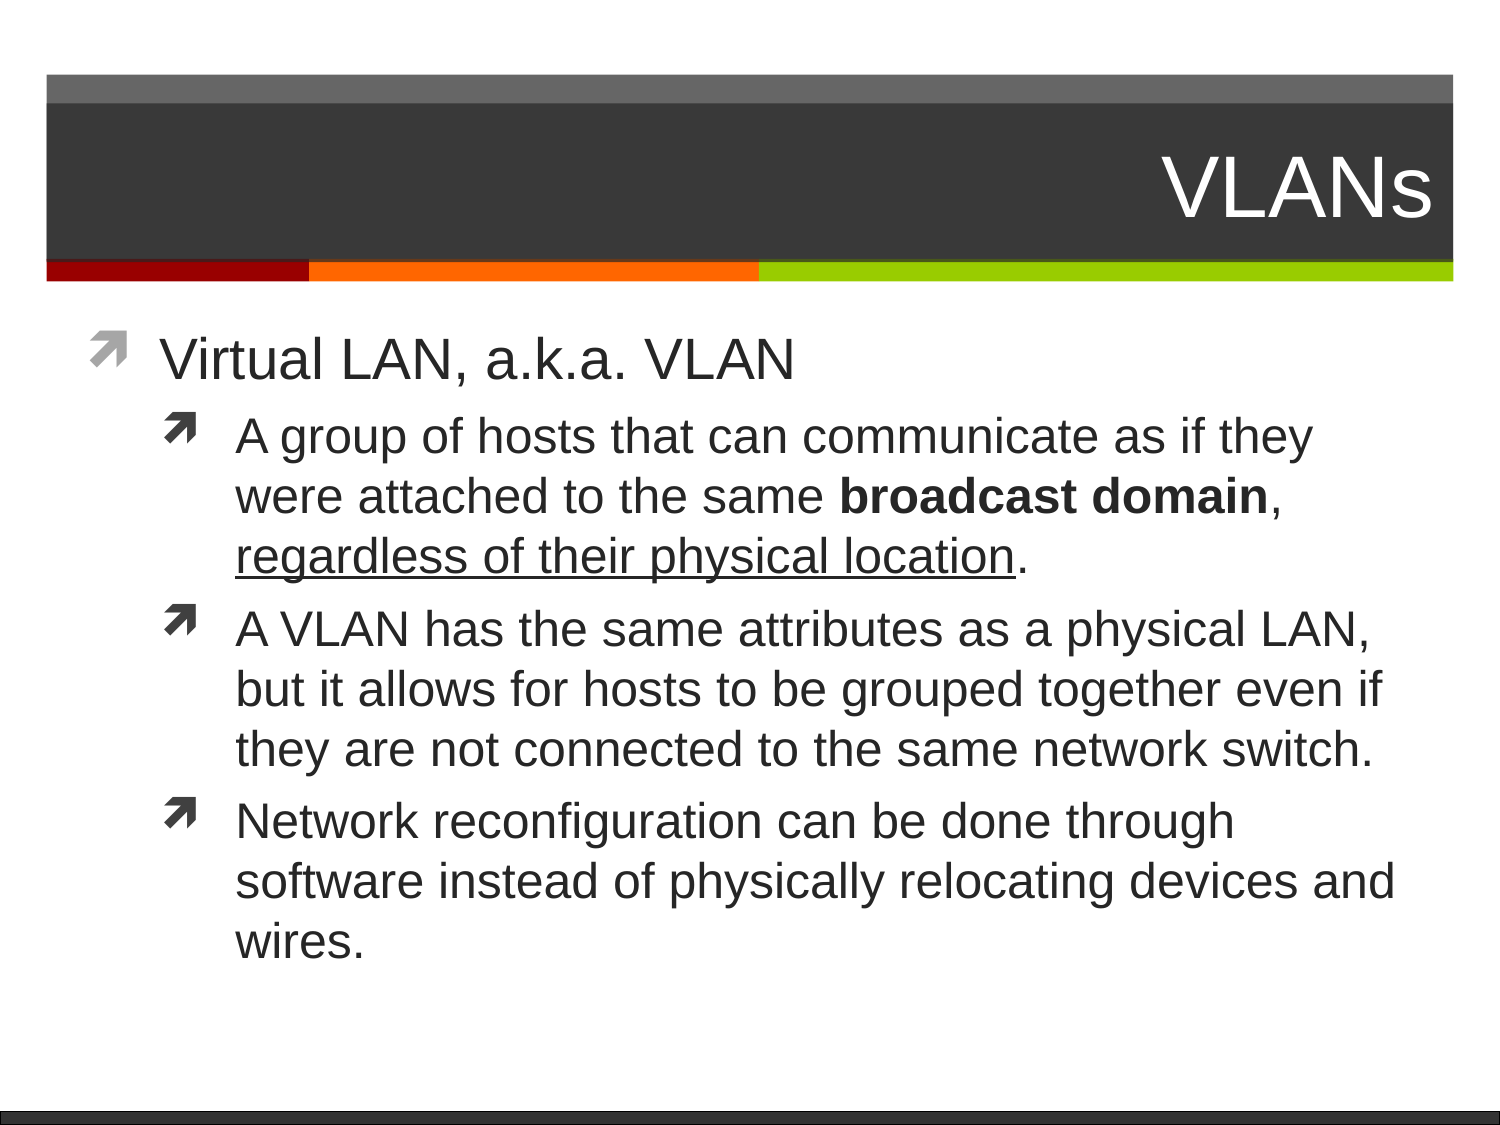

# VLANs
Virtual LAN, a.k.a. VLAN
A group of hosts that can communicate as if they were attached to the same broadcast domain, regardless of their physical location.
A VLAN has the same attributes as a physical LAN, but it allows for hosts to be grouped together even if they are not connected to the same network switch.
Network reconfiguration can be done through software instead of physically relocating devices and wires.